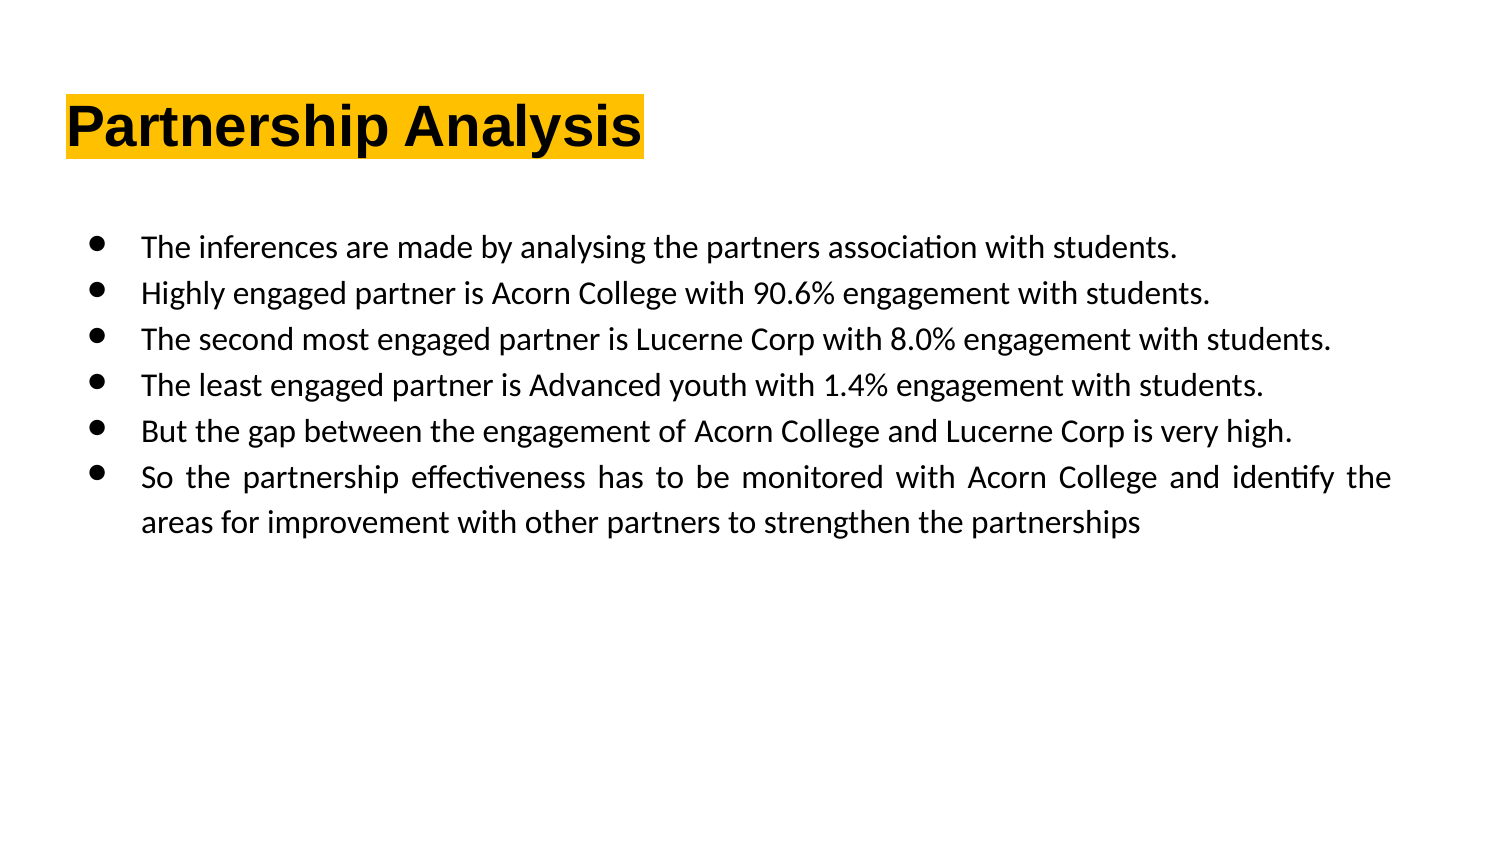

# Partnership Analysis

The inferences are made by analysing the partners association with students.
Highly engaged partner is Acorn College with 90.6% engagement with students.
The second most engaged partner is Lucerne Corp with 8.0% engagement with students.
The least engaged partner is Advanced youth with 1.4% engagement with students.
But the gap between the engagement of Acorn College and Lucerne Corp is very high.
So the partnership effectiveness has to be monitored with Acorn College and identify the areas for improvement with other partners to strengthen the partnerships